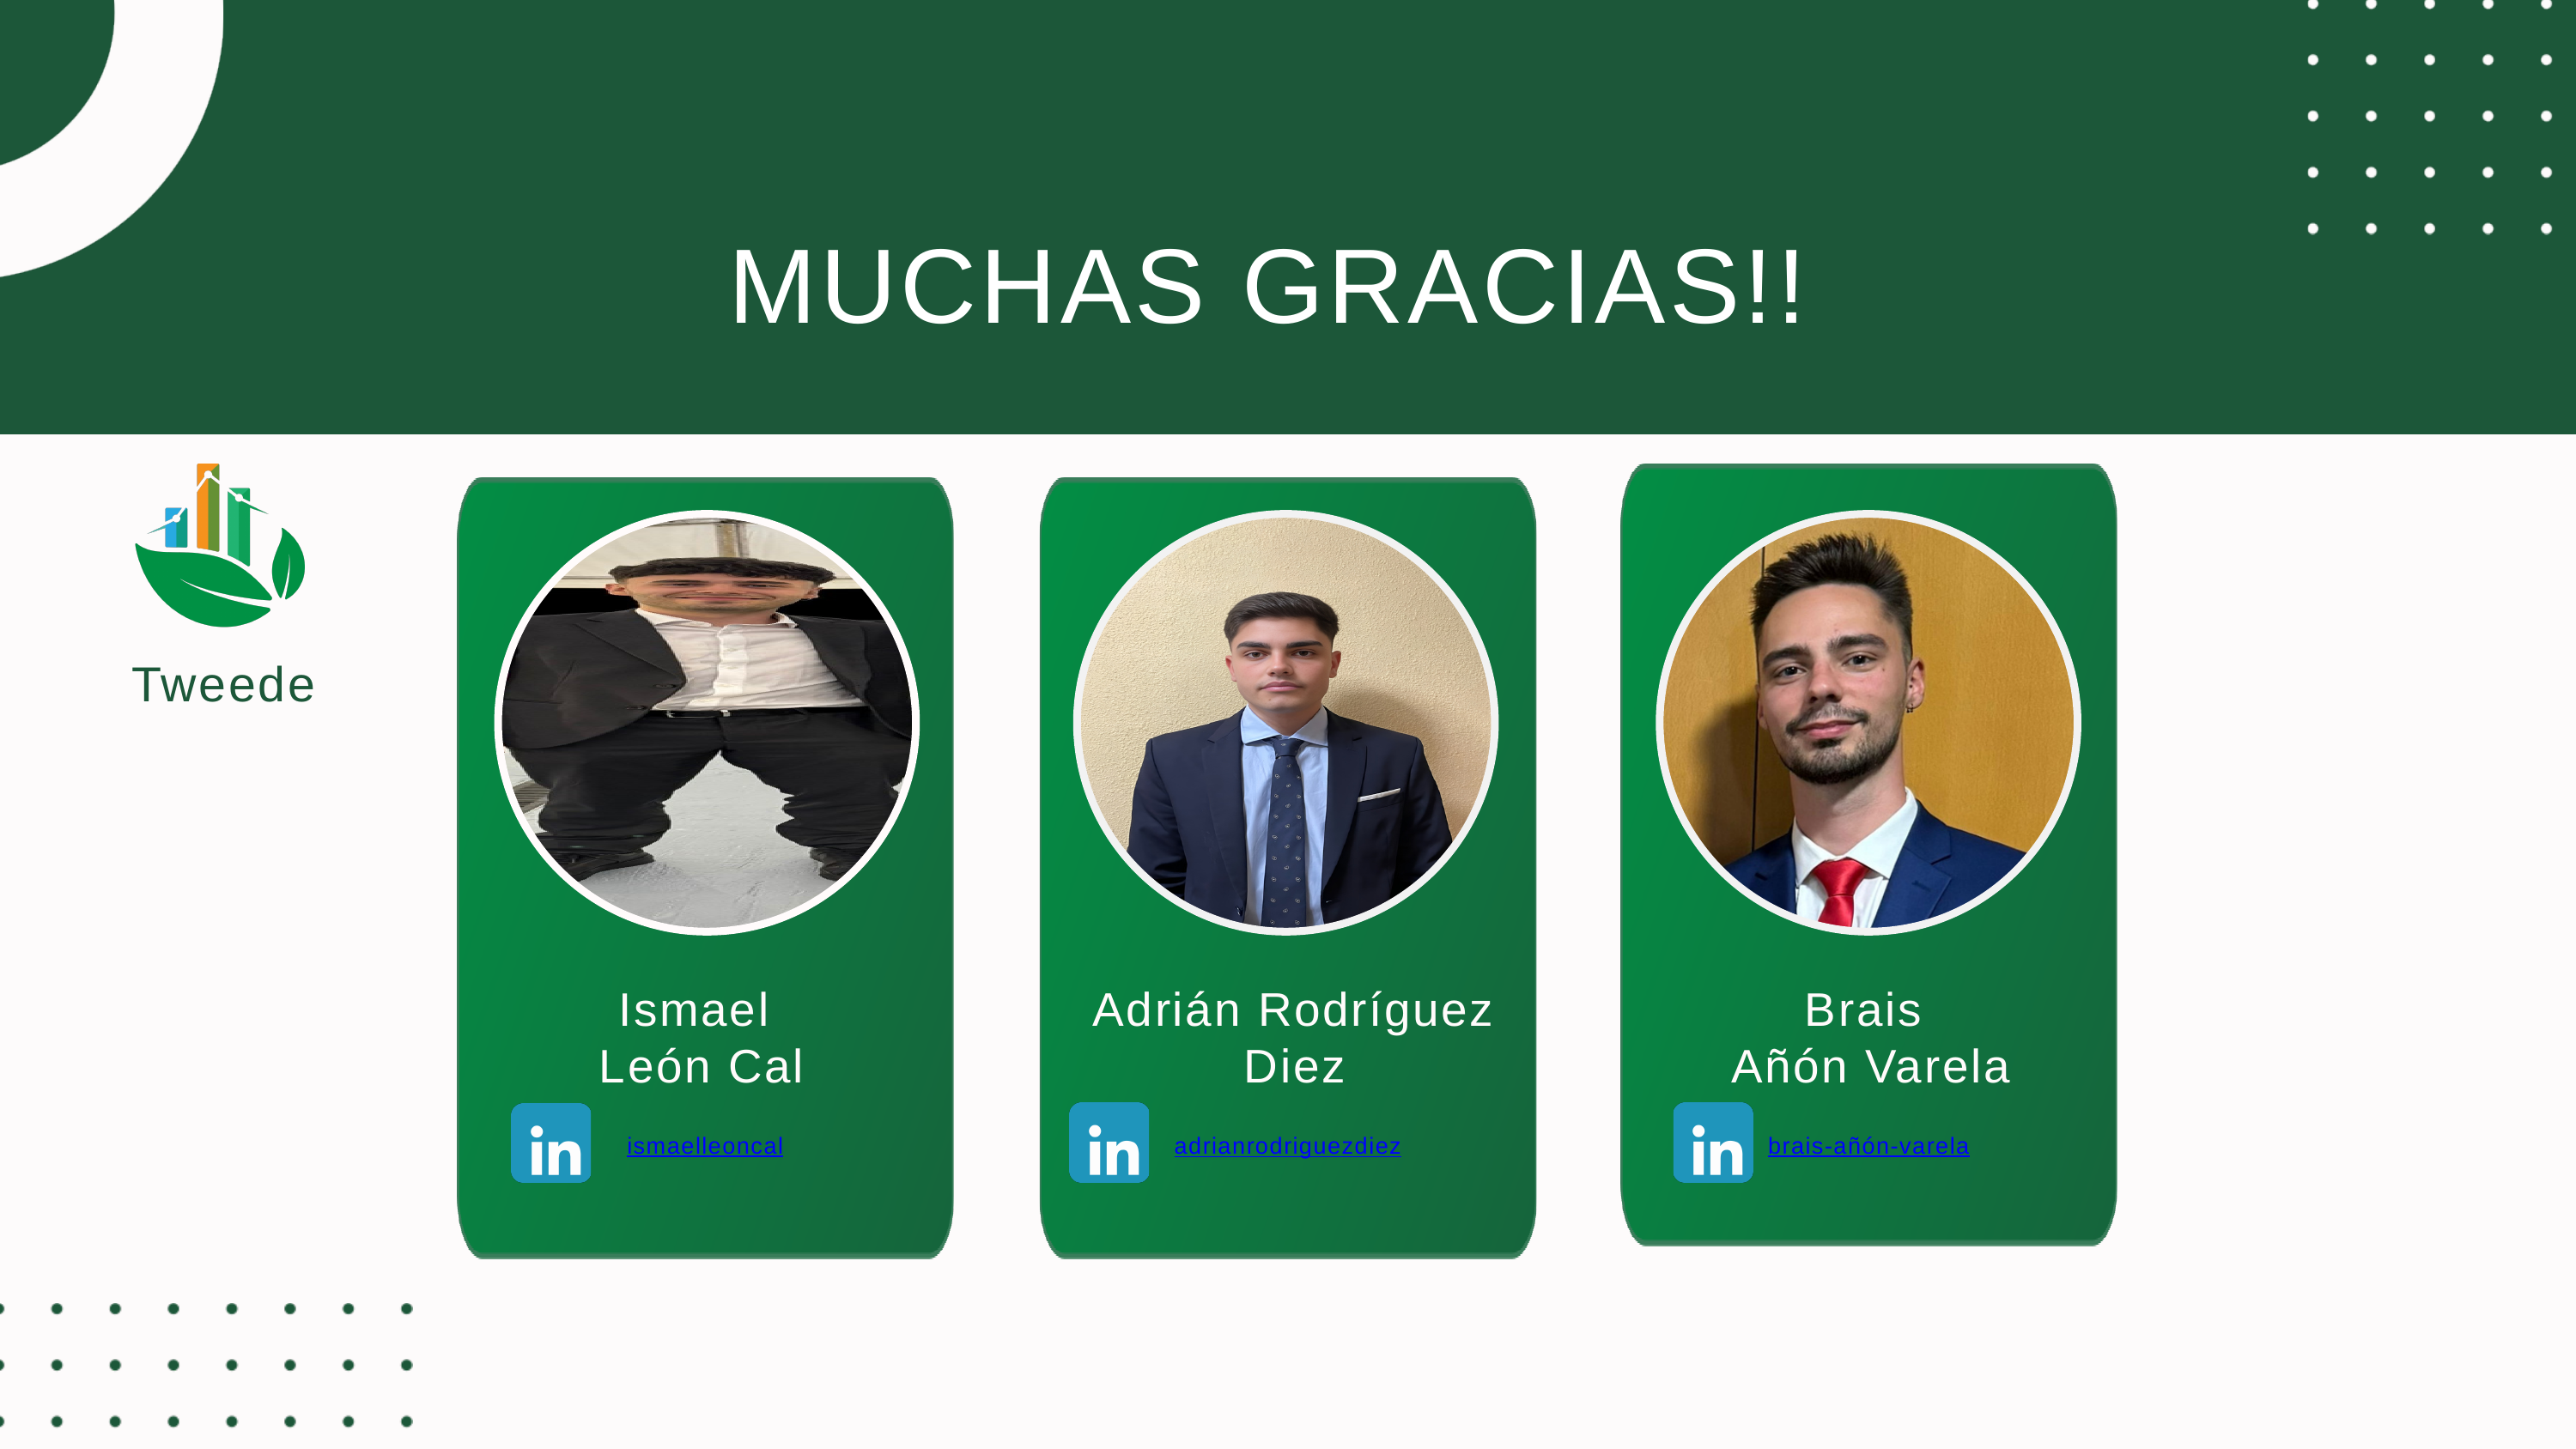

MUCHAS GRACIAS!!

Tweede

Ismael
León Cal
Adrián Rodríguez Diez
Brais
Añón Varela

ismaelleoncal
brais-añón-varela
adrianrodriguezdiez